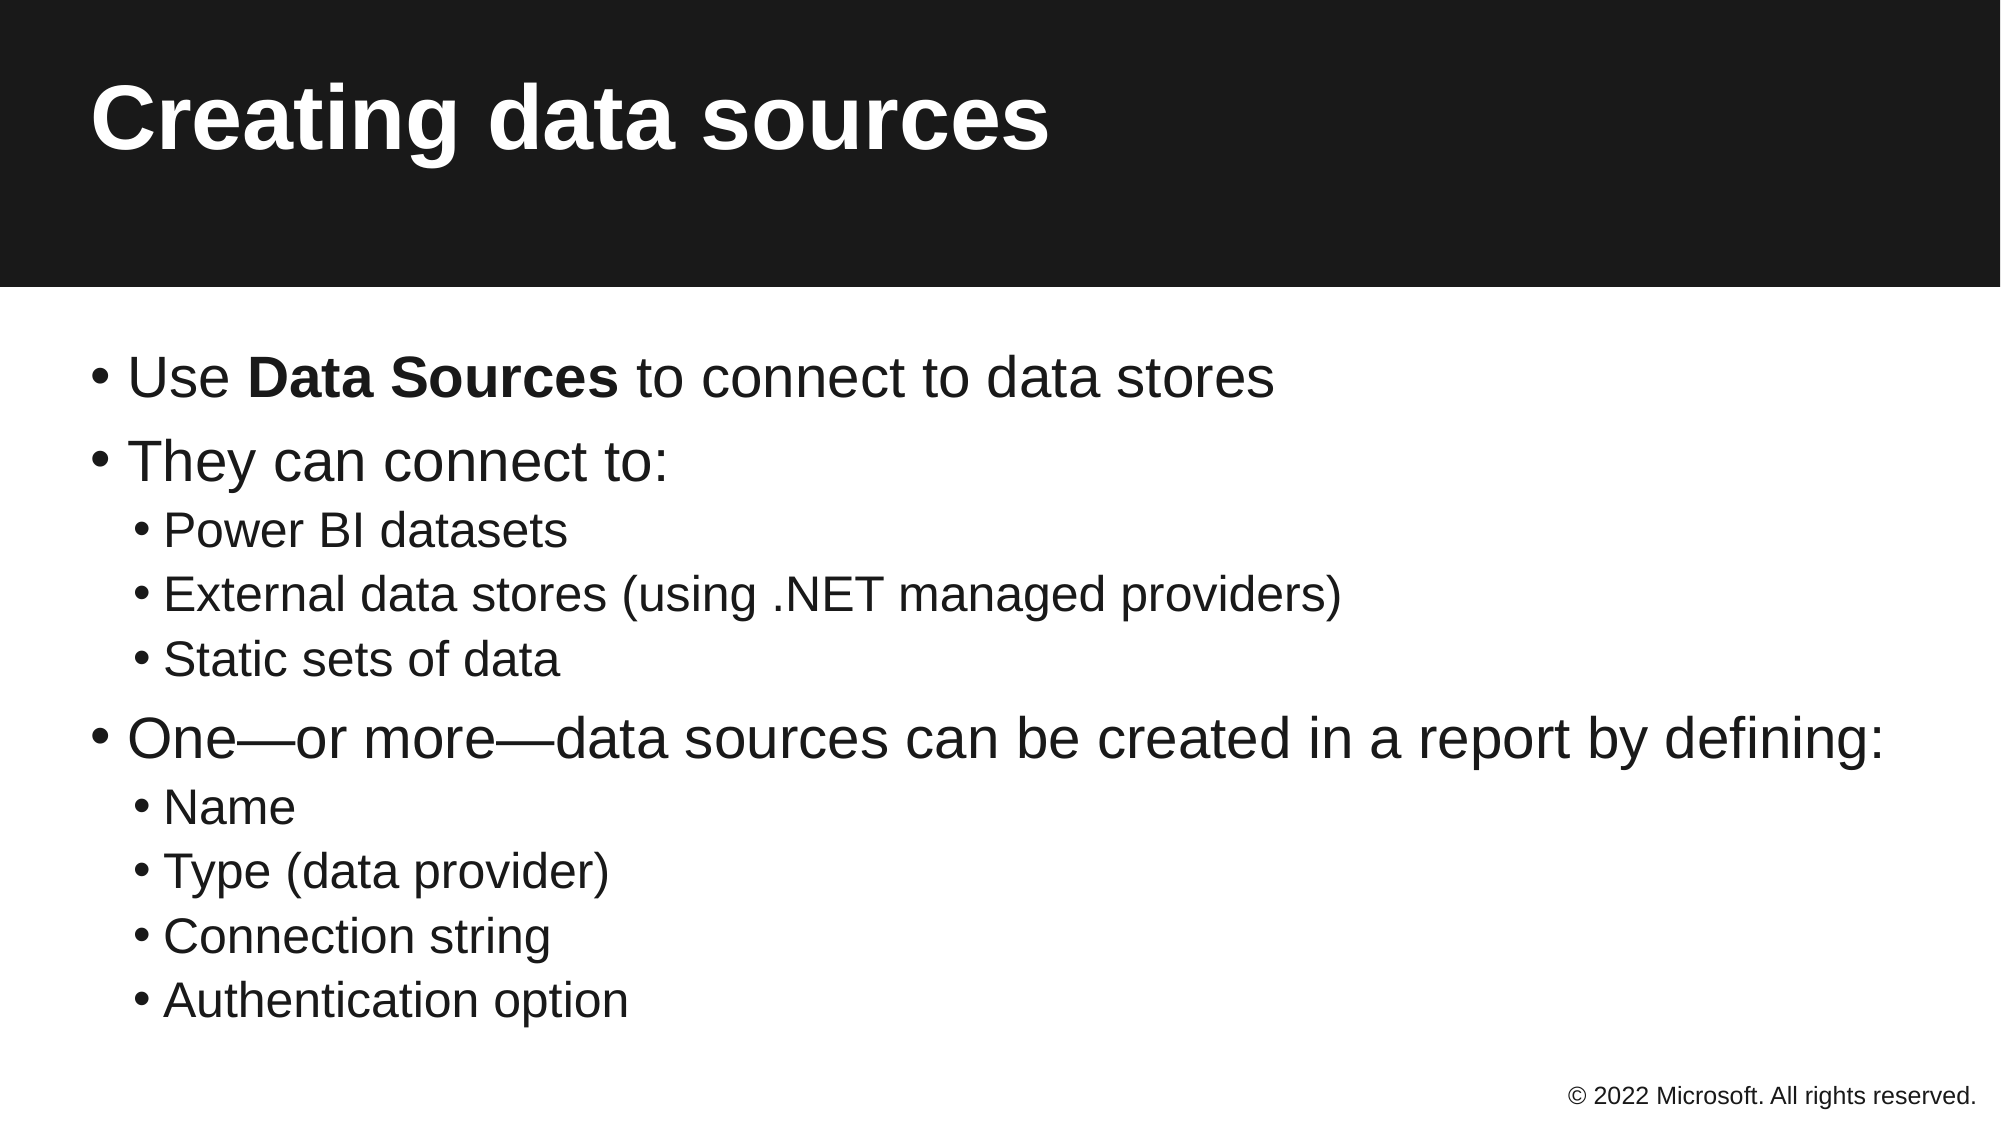

# Creating data sources

Use Data Sources to connect to data stores
They can connect to:
Power BI datasets
External data stores (using .NET managed providers)
Static sets of data
One—or more—data sources can be created in a report by defining:
Name
Type (data provider)
Connection string
Authentication option

© 2022 Microsoft. All rights reserved.